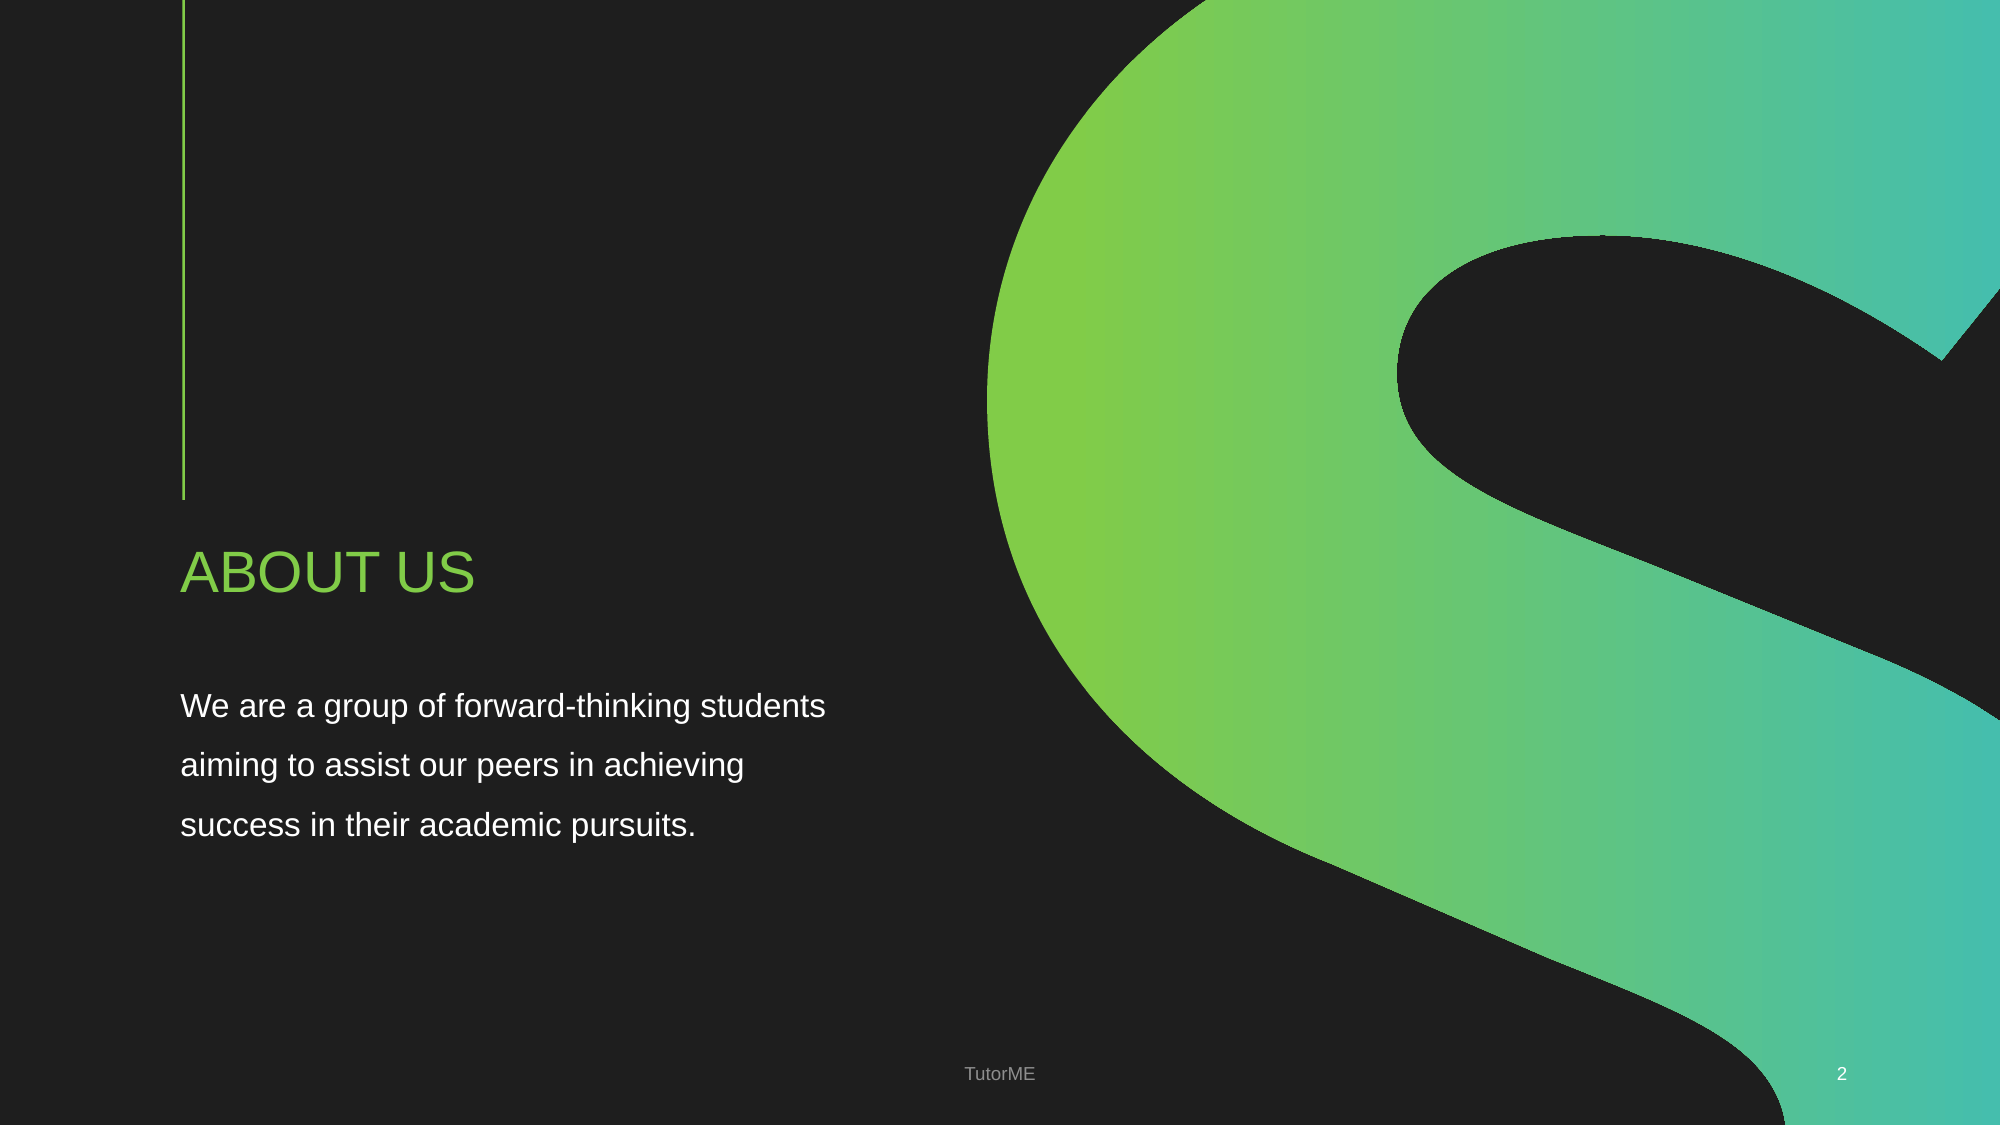

# About us
We are a group of forward-thinking students aiming to assist our peers in achieving success in their academic pursuits.
TutorME
2